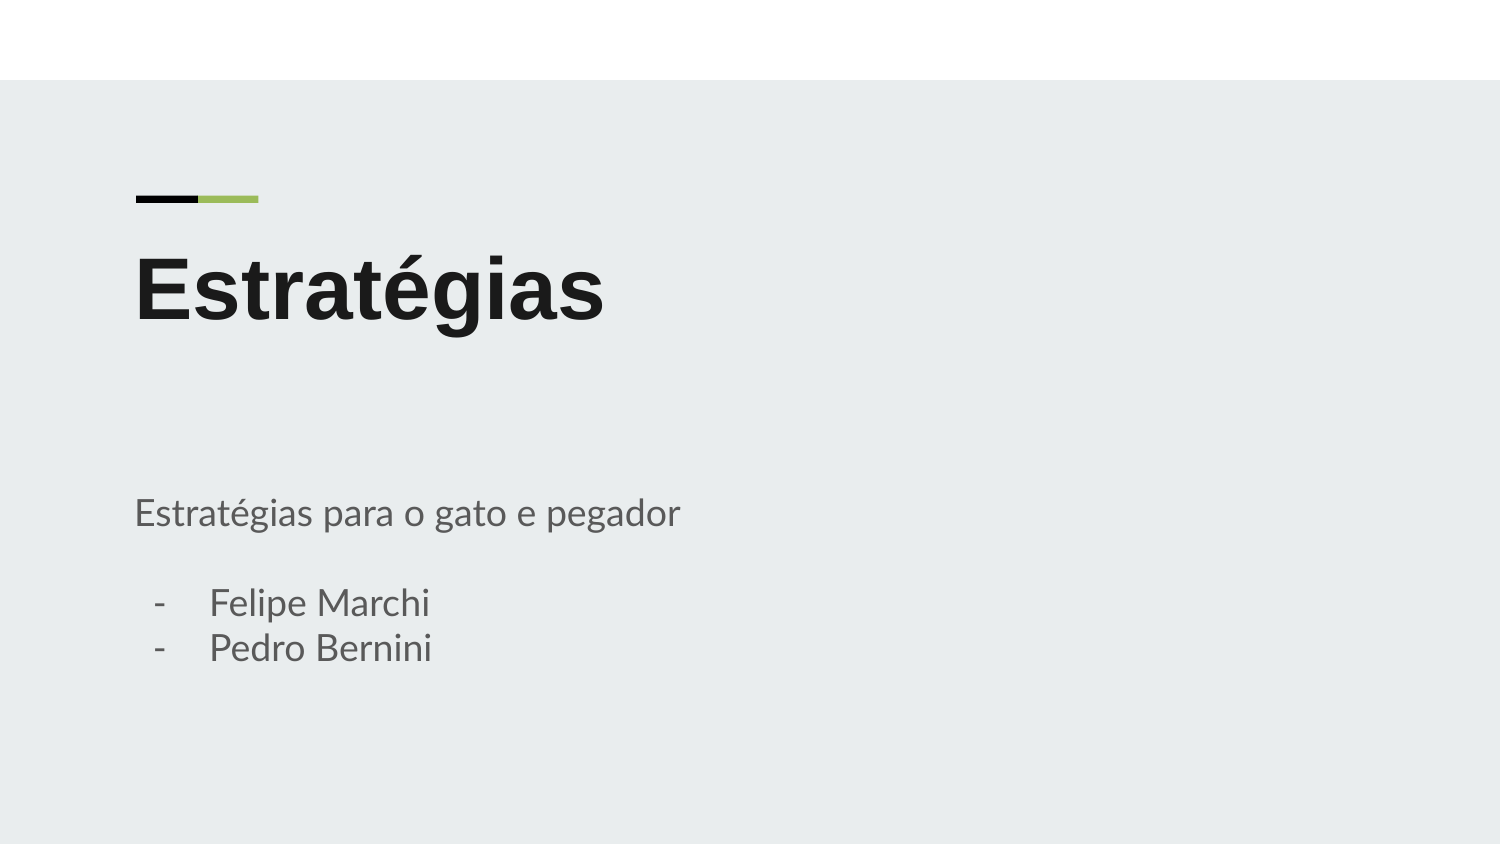

Estratégias
Estratégias para o gato e pegador

Felipe Marchi
Pedro Bernini